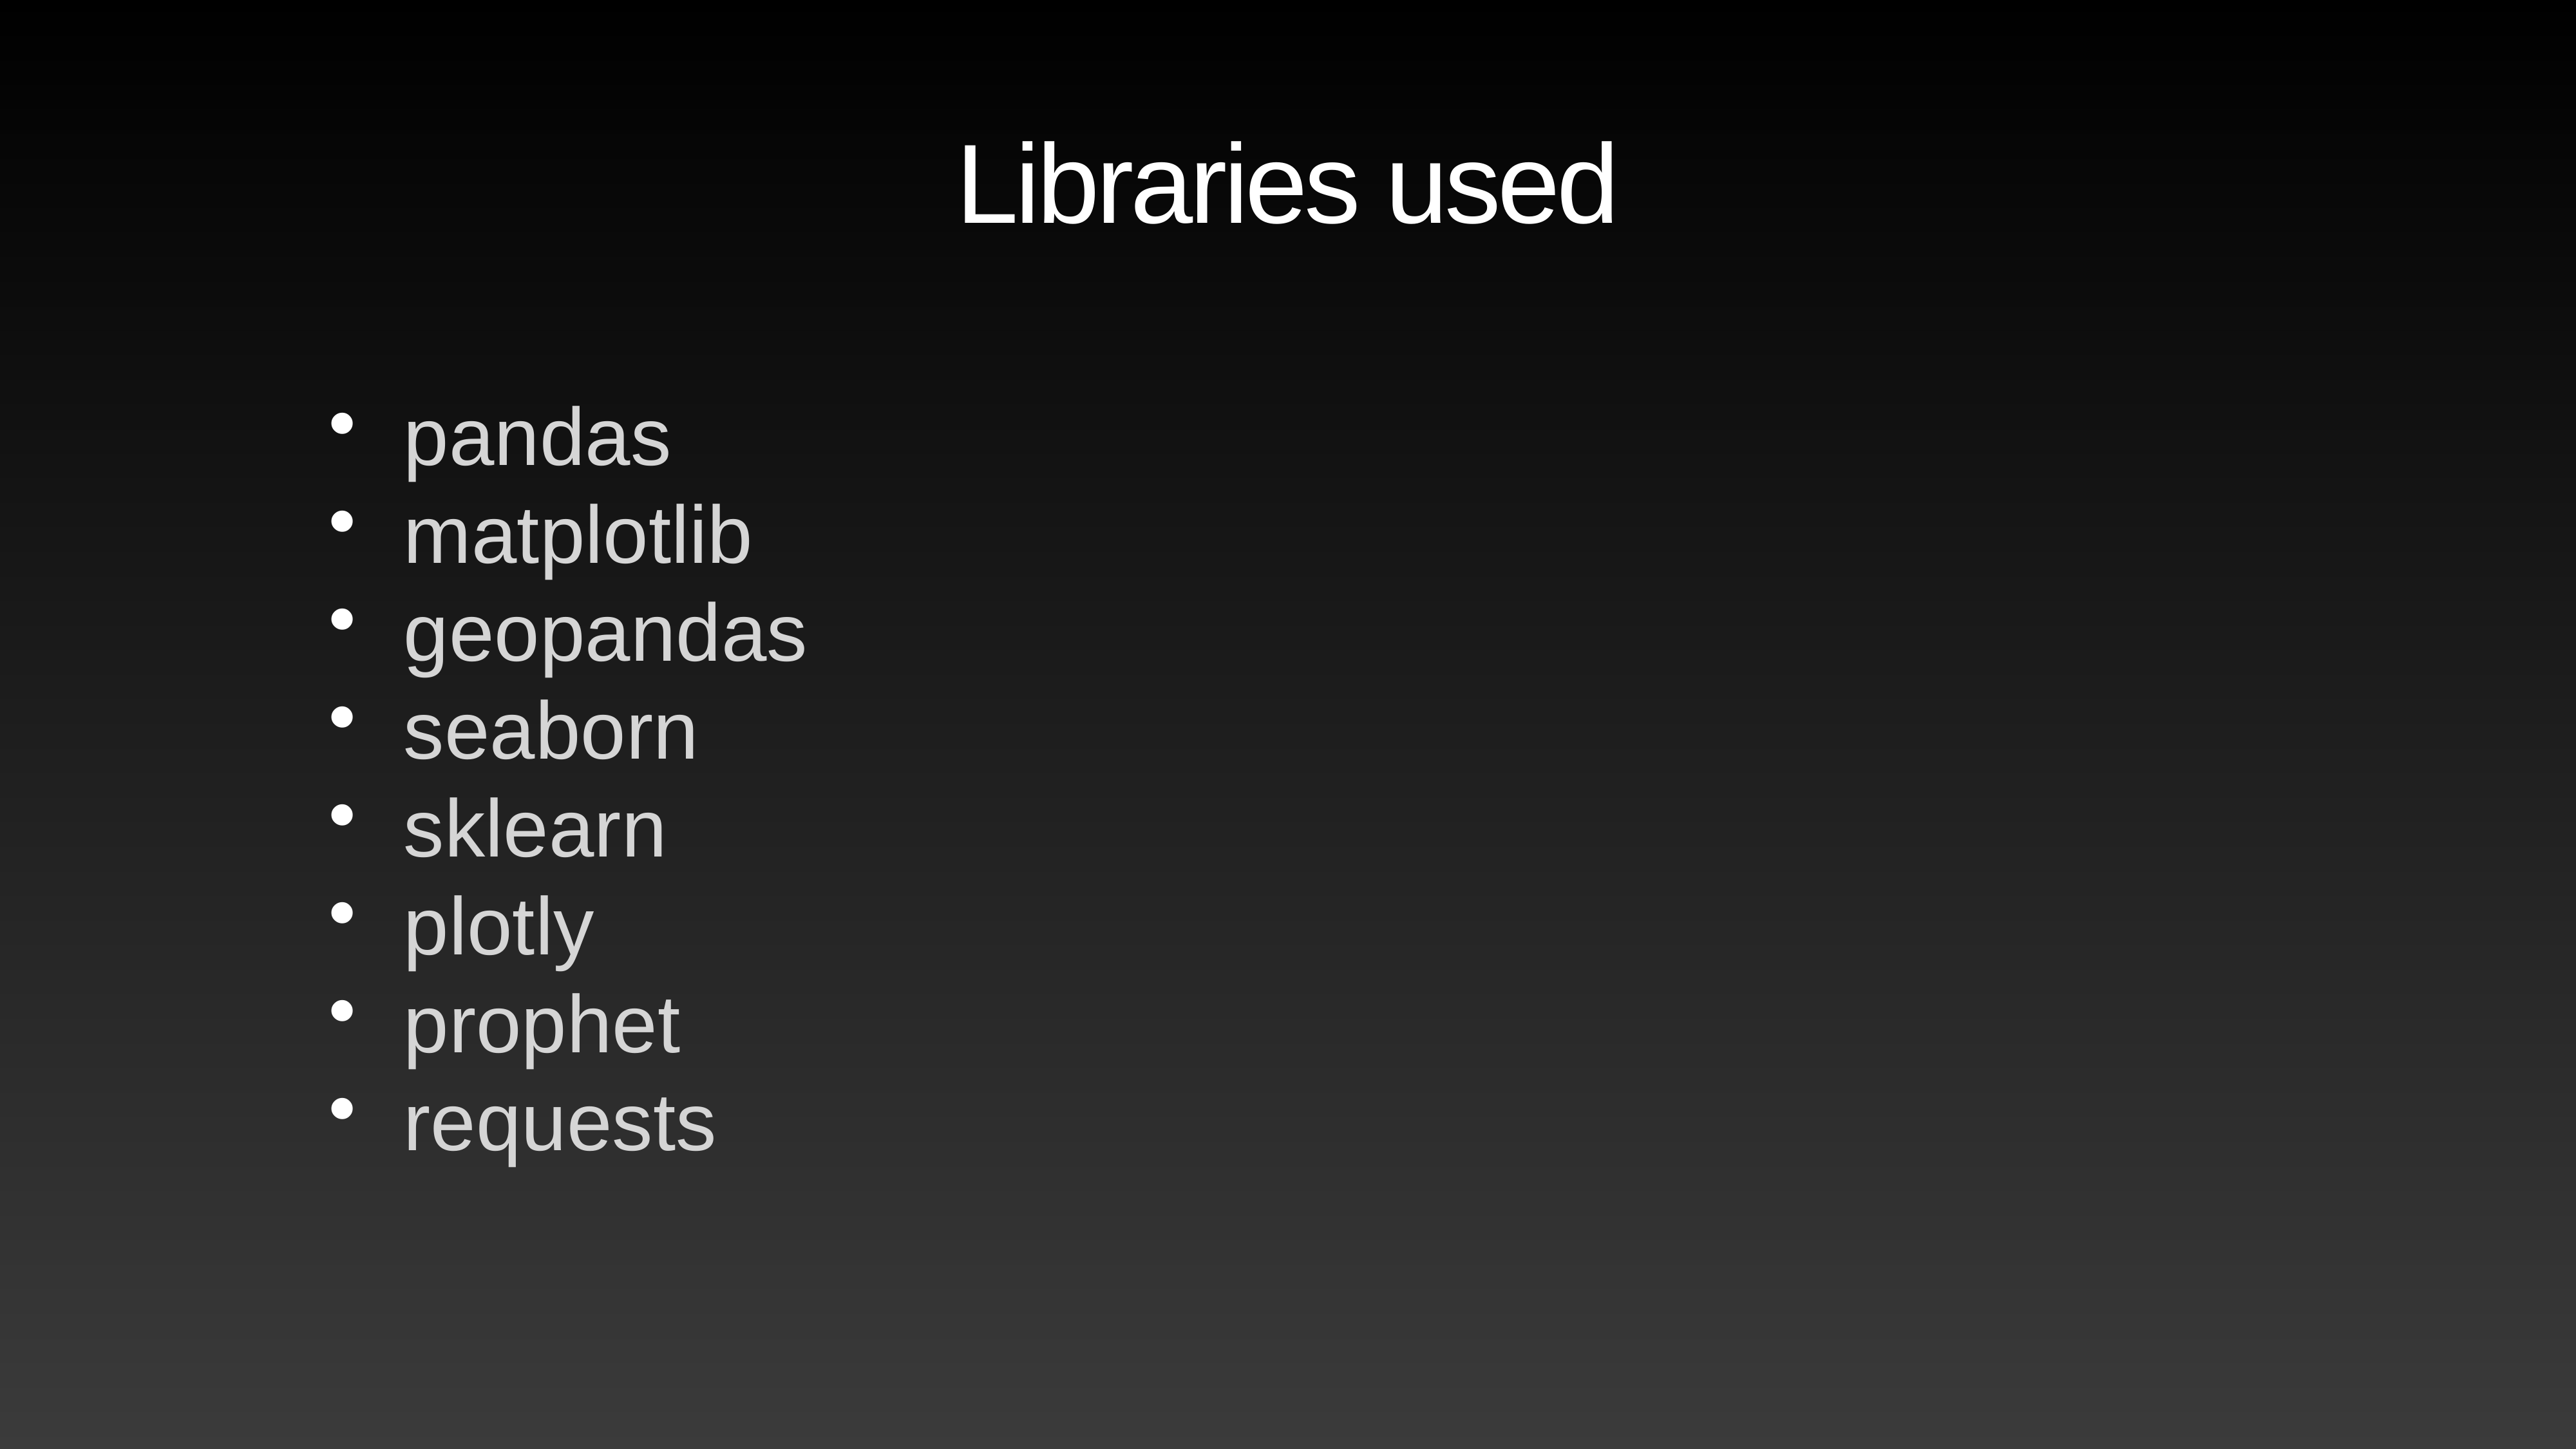

# Libraries used
pandas
matplotlib
geopandas
seaborn
sklearn
plotly
prophet
requests